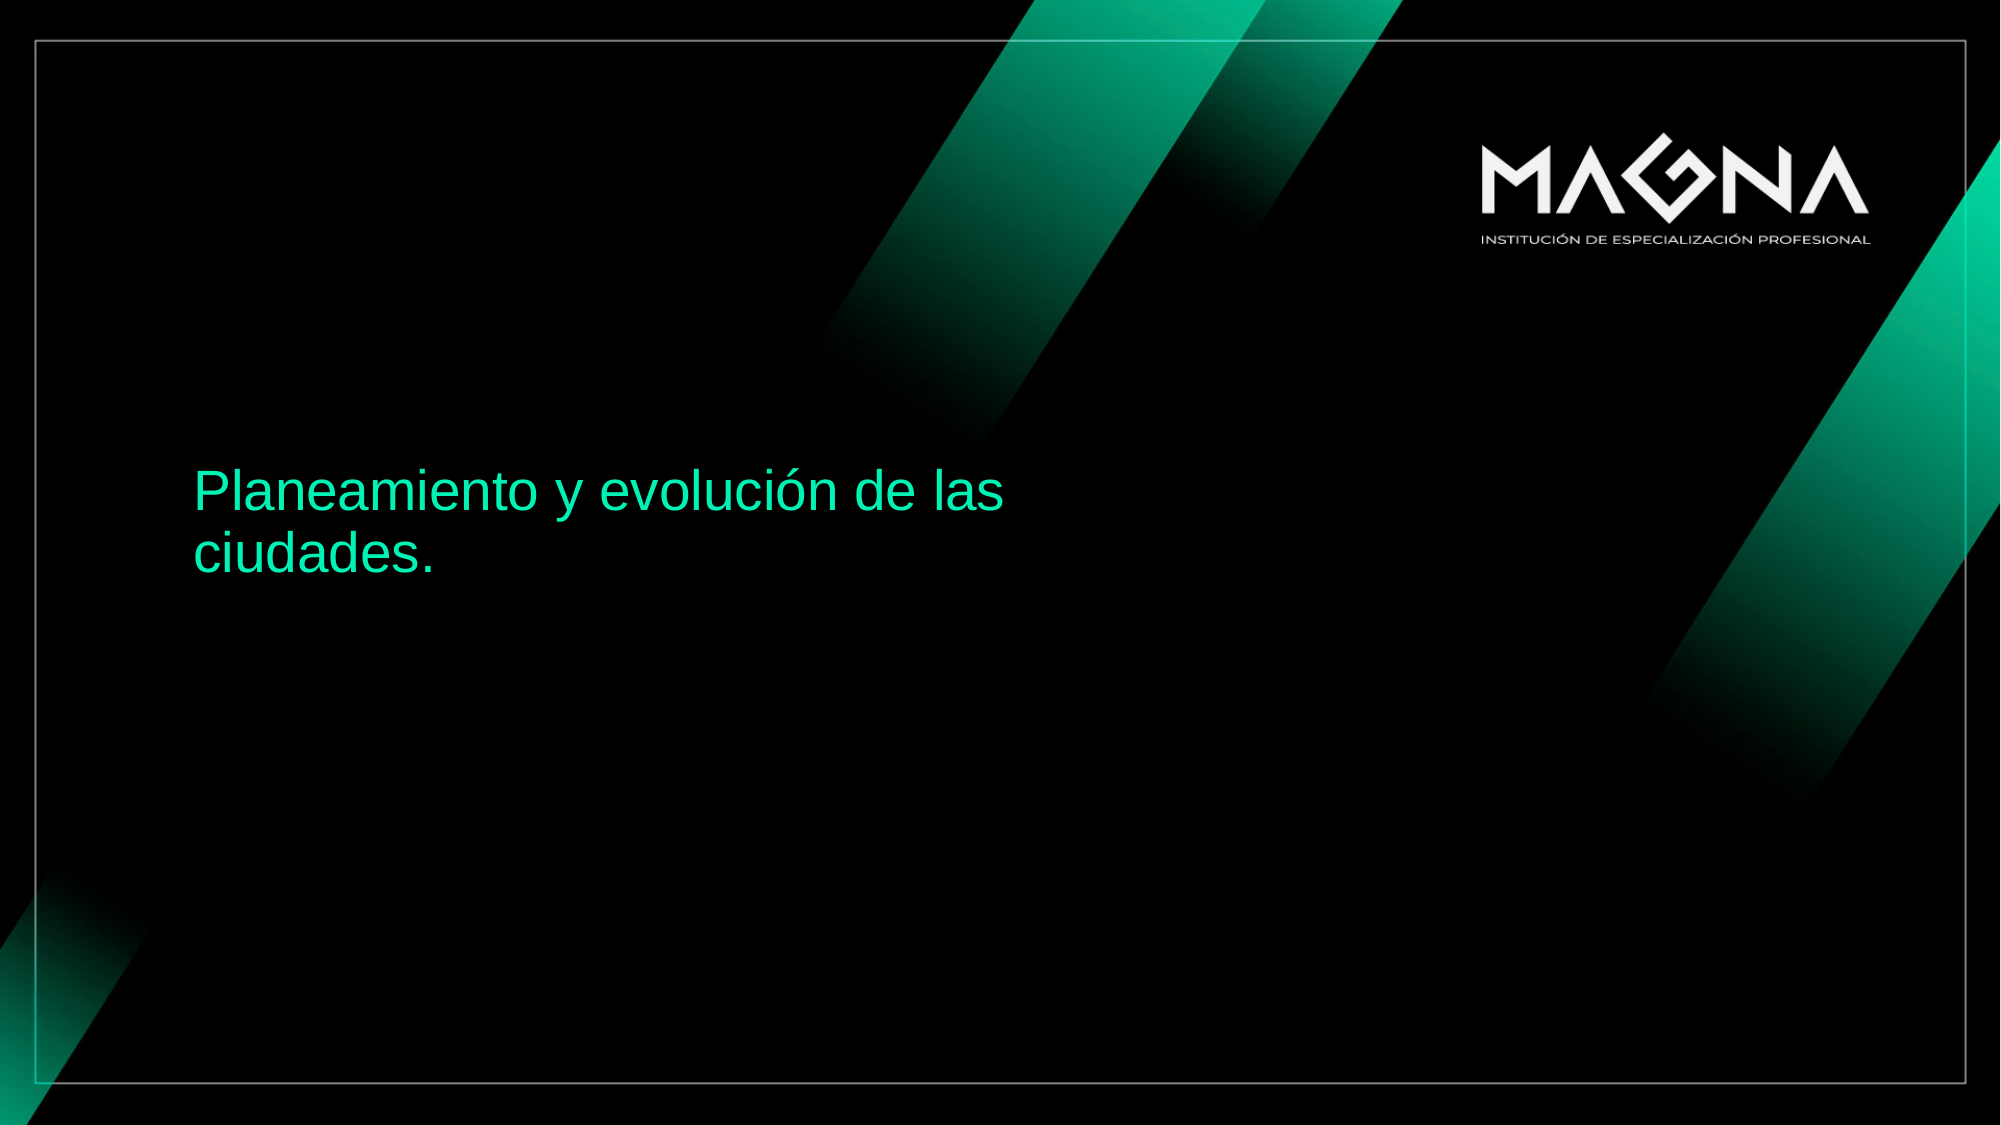

# Planeamiento y evolución de las ciudades.